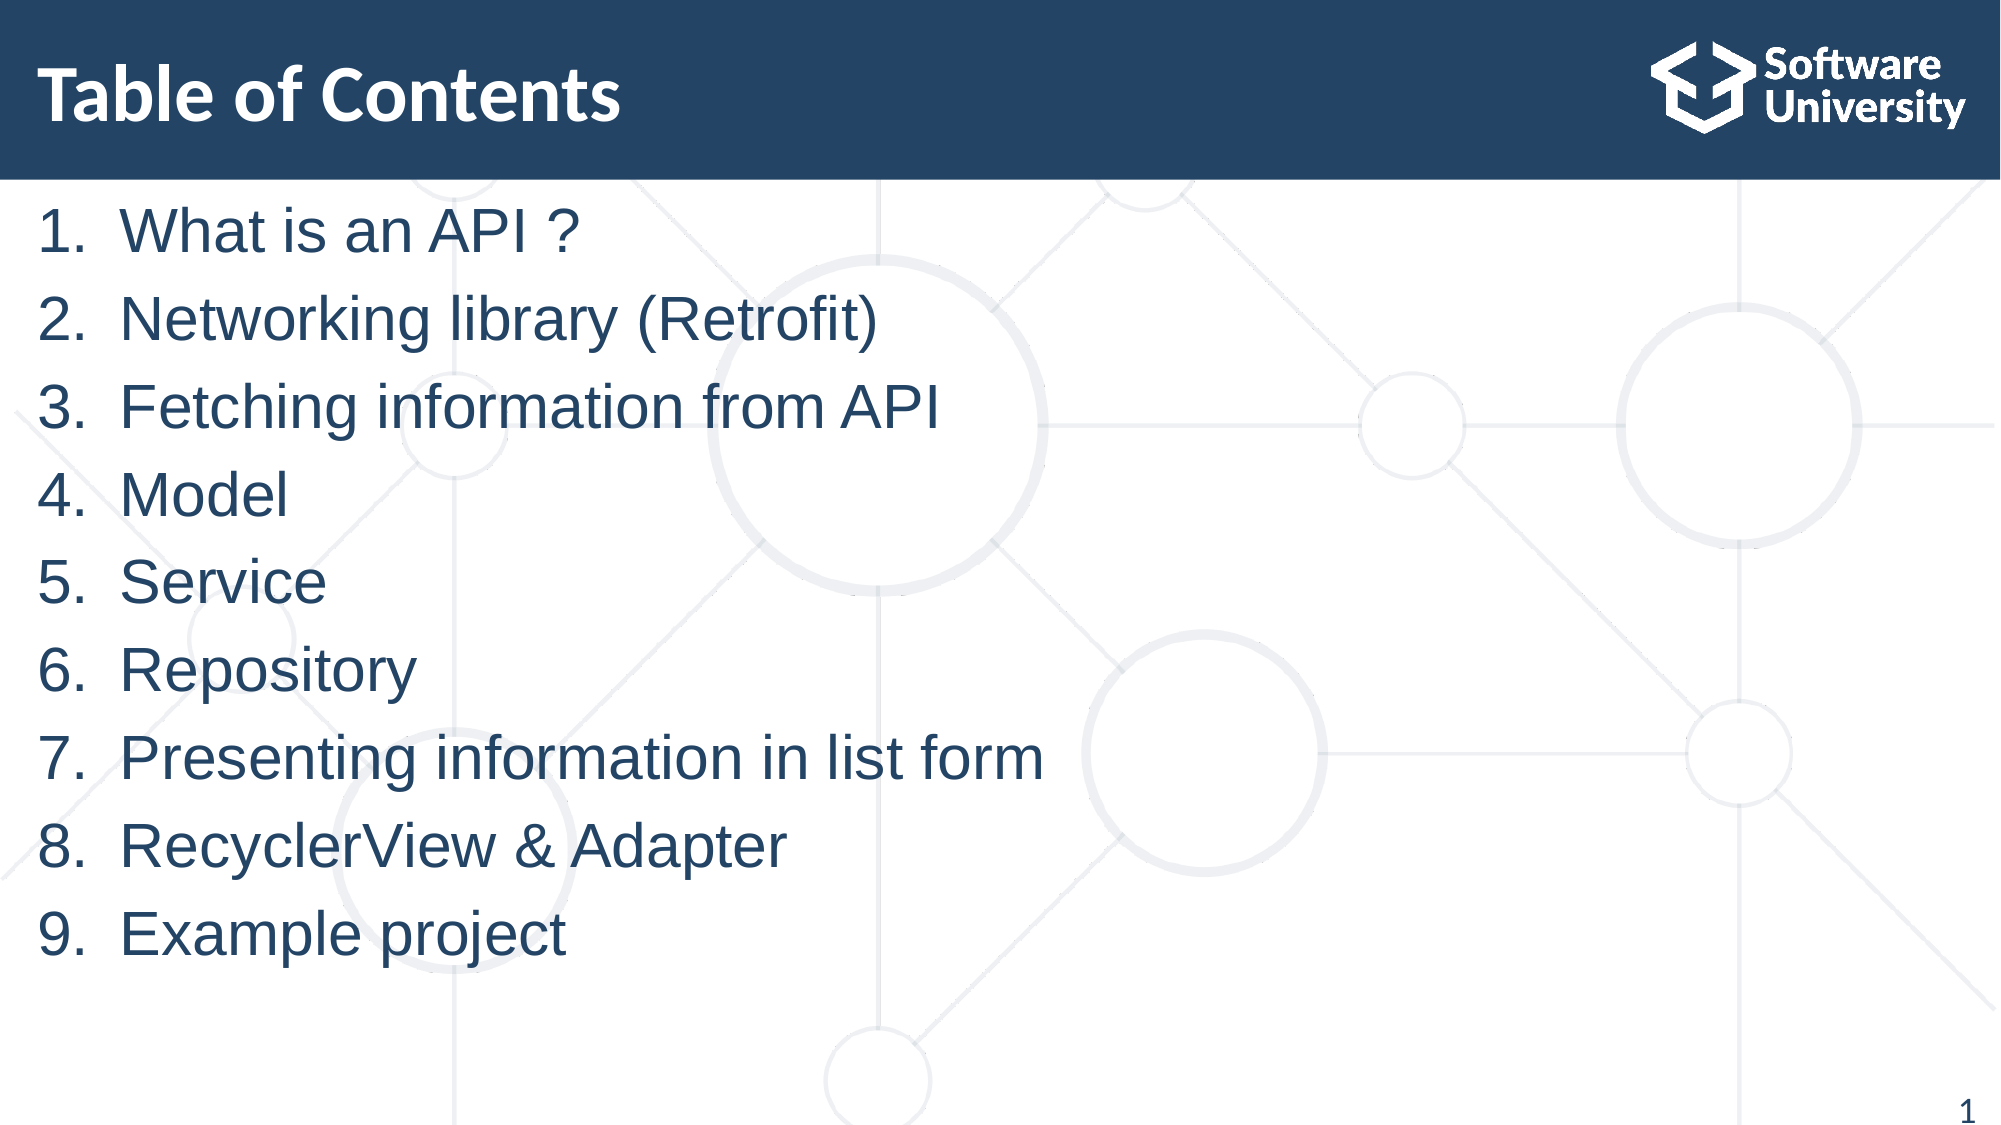

# Table of Contents
What is an API ?
Networking library (Retrofit)
Fetching information from API
Model
Service
Repository
Presenting information in list form
RecyclerView & Adapter
Example project
159